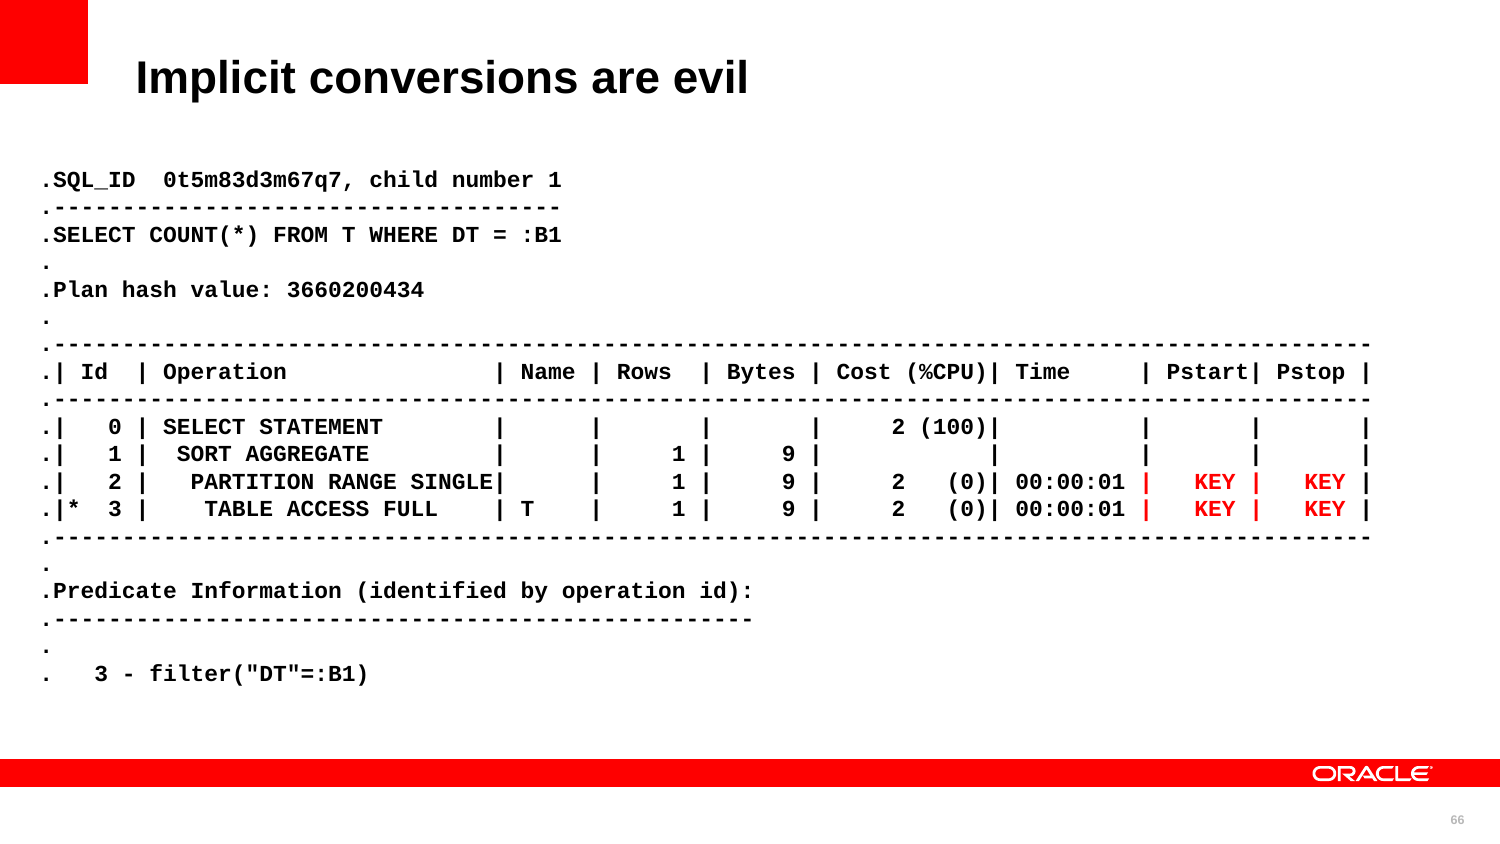

Implicit conversions are evil
.SQL_ID  0t5m83d3m67q7, child number 1
.-------------------------------------
.SELECT COUNT(*) FROM T WHERE DT = :B1
.
.Plan hash value: 3660200434
.
.------------------------------------------------------------------------------------------------
.| Id  | Operation               | Name | Rows  | Bytes | Cost (%CPU)| Time     | Pstart| Pstop |
.------------------------------------------------------------------------------------------------
.|   0 | SELECT STATEMENT        |      |       |       |     2 (100)|          |       |       |
.|   1 |  SORT AGGREGATE         |      |     1 |     9 |            |          |       |       |
.|   2 |   PARTITION RANGE SINGLE|      |     1 |     9 |     2   (0)| 00:00:01 |   KEY |   KEY |
.|*  3 |    TABLE ACCESS FULL    | T    |     1 |     9 |     2   (0)| 00:00:01 |   KEY |   KEY |
.------------------------------------------------------------------------------------------------
.
.Predicate Information (identified by operation id):
.---------------------------------------------------
.
.   3 - filter("DT"=:B1)